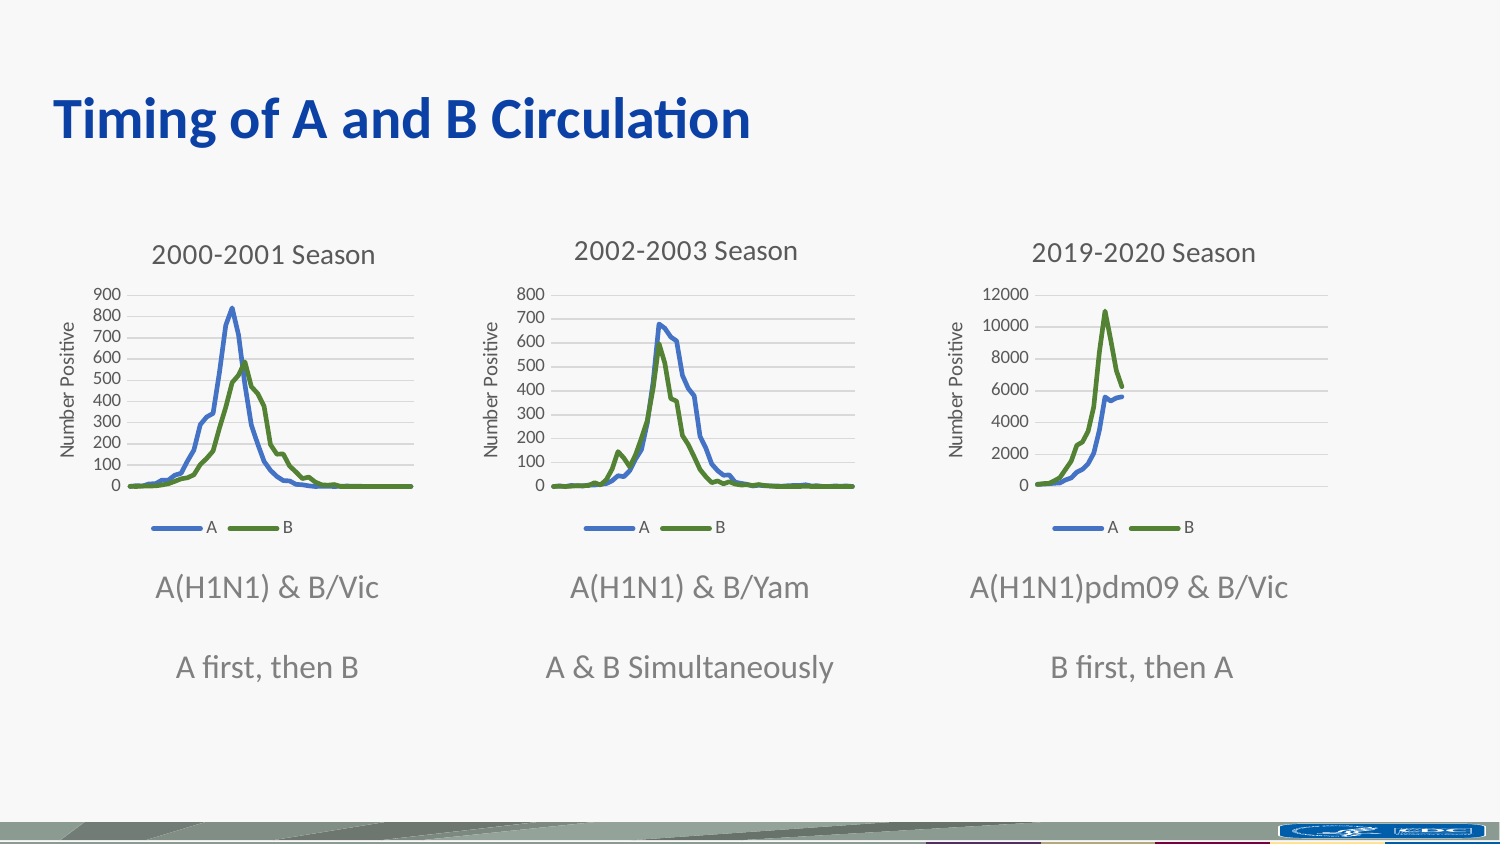

# Timing of A and B Circulation

### Chart: 2002-2003 Season

| Category | A | B |
|---|---|---|

### Chart: 2019-2020 Season

| Category | A | B |
|---|---|---|

### Chart: 2000-2001 Season

| Category | A | B |
|---|---|---|
A(H1N1) & B/Vic

A first, then B
A(H1N1) & B/Yam

A & B Simultaneously
A(H1N1)pdm09 & B/Vic

B first, then A